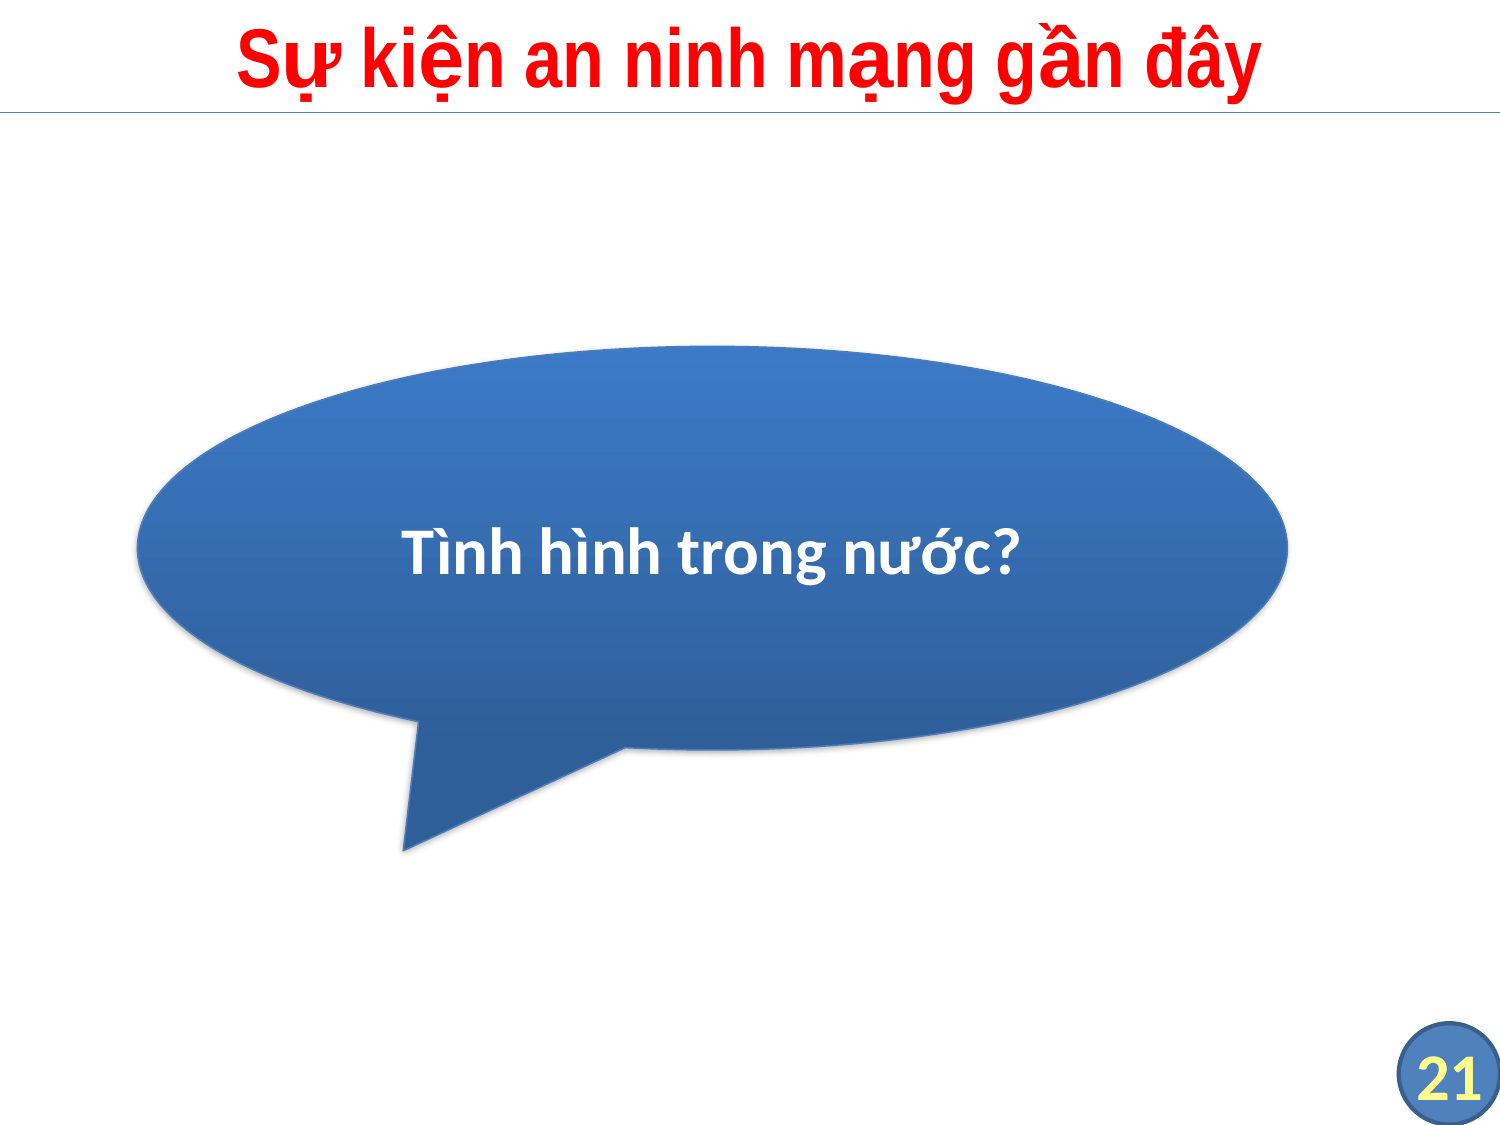

# Sự kiện an ninh mạng gần đây
Tình hình trong nước?
21